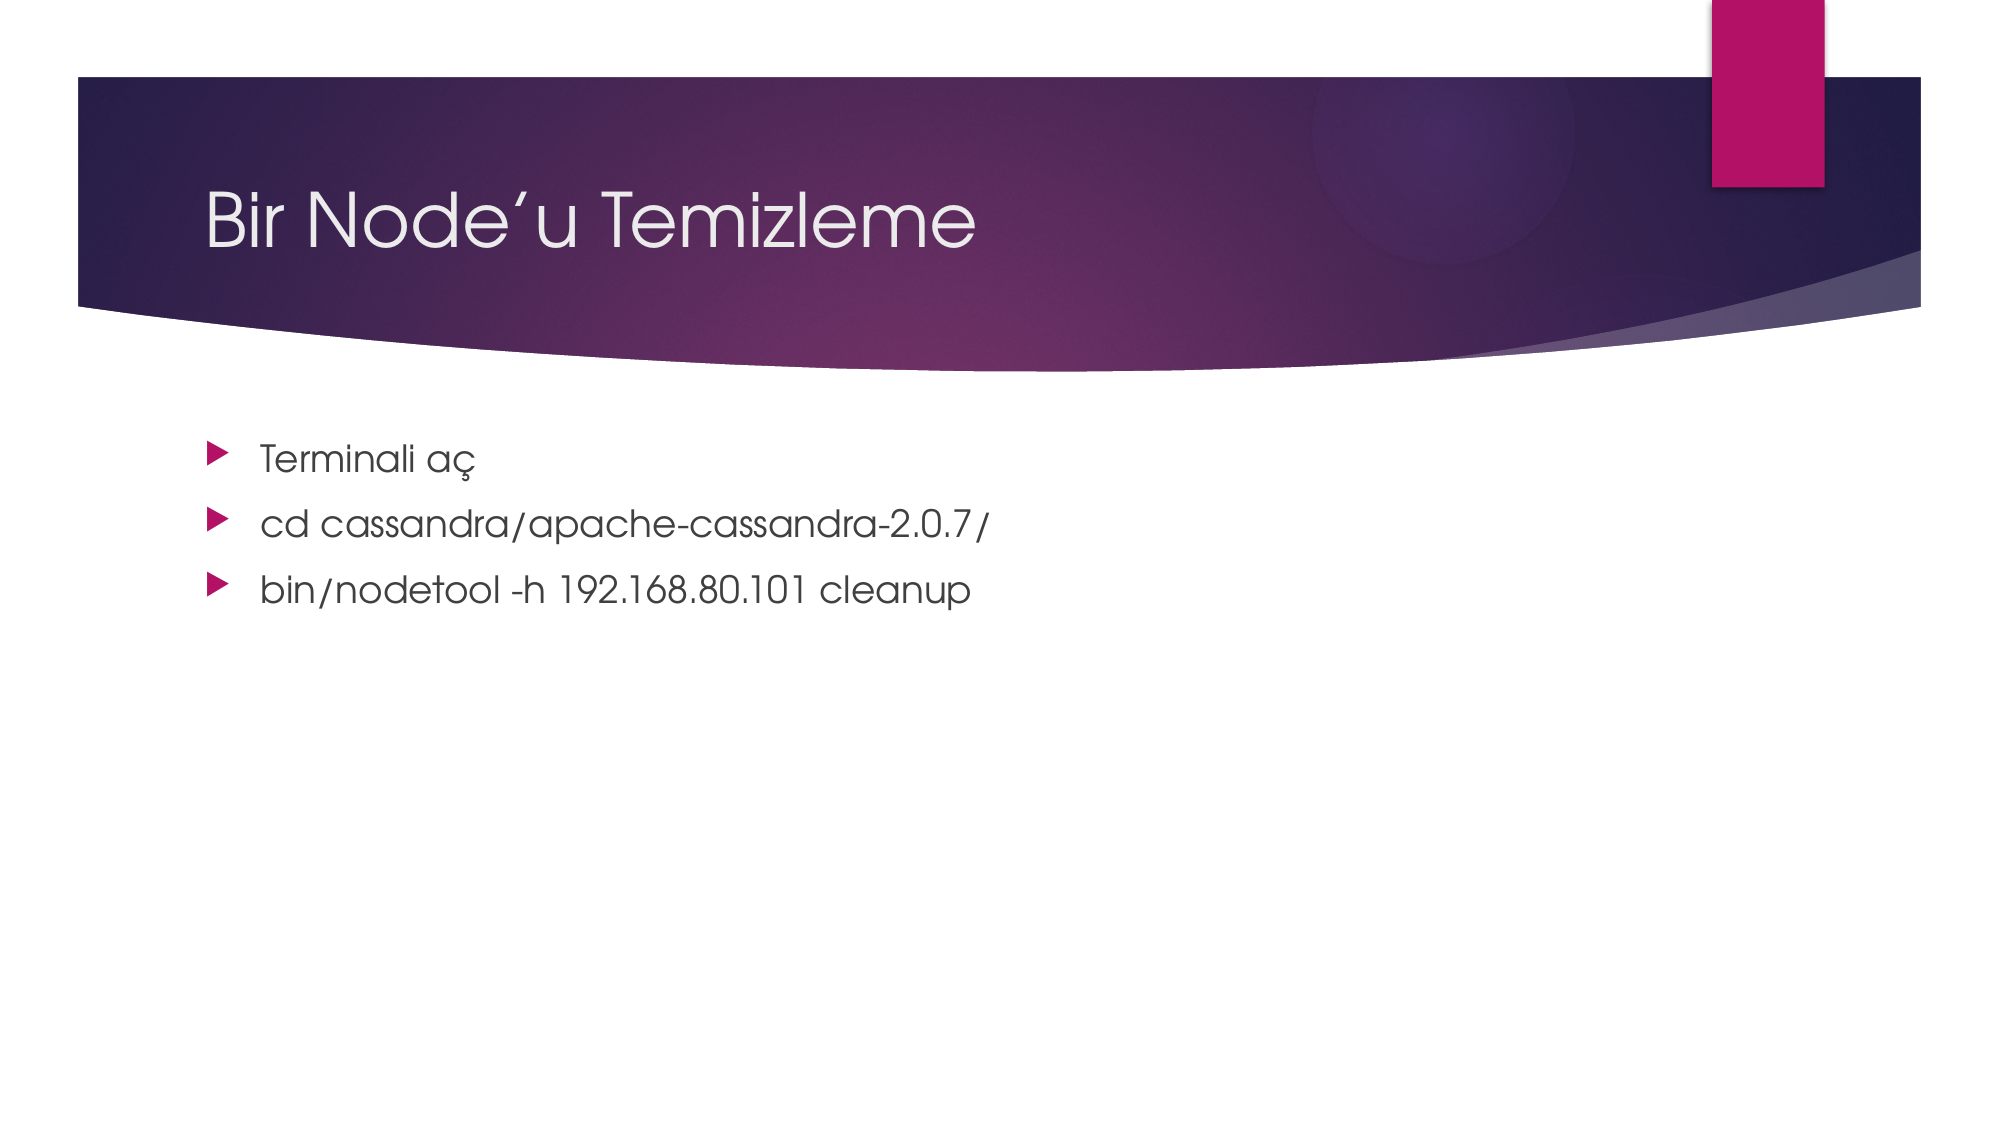

# Bir Node’u Temizleme
Terminali aç
cd cassandra/apache-cassandra-2.0.7/
bin/nodetool -h 192.168.80.101 cleanup